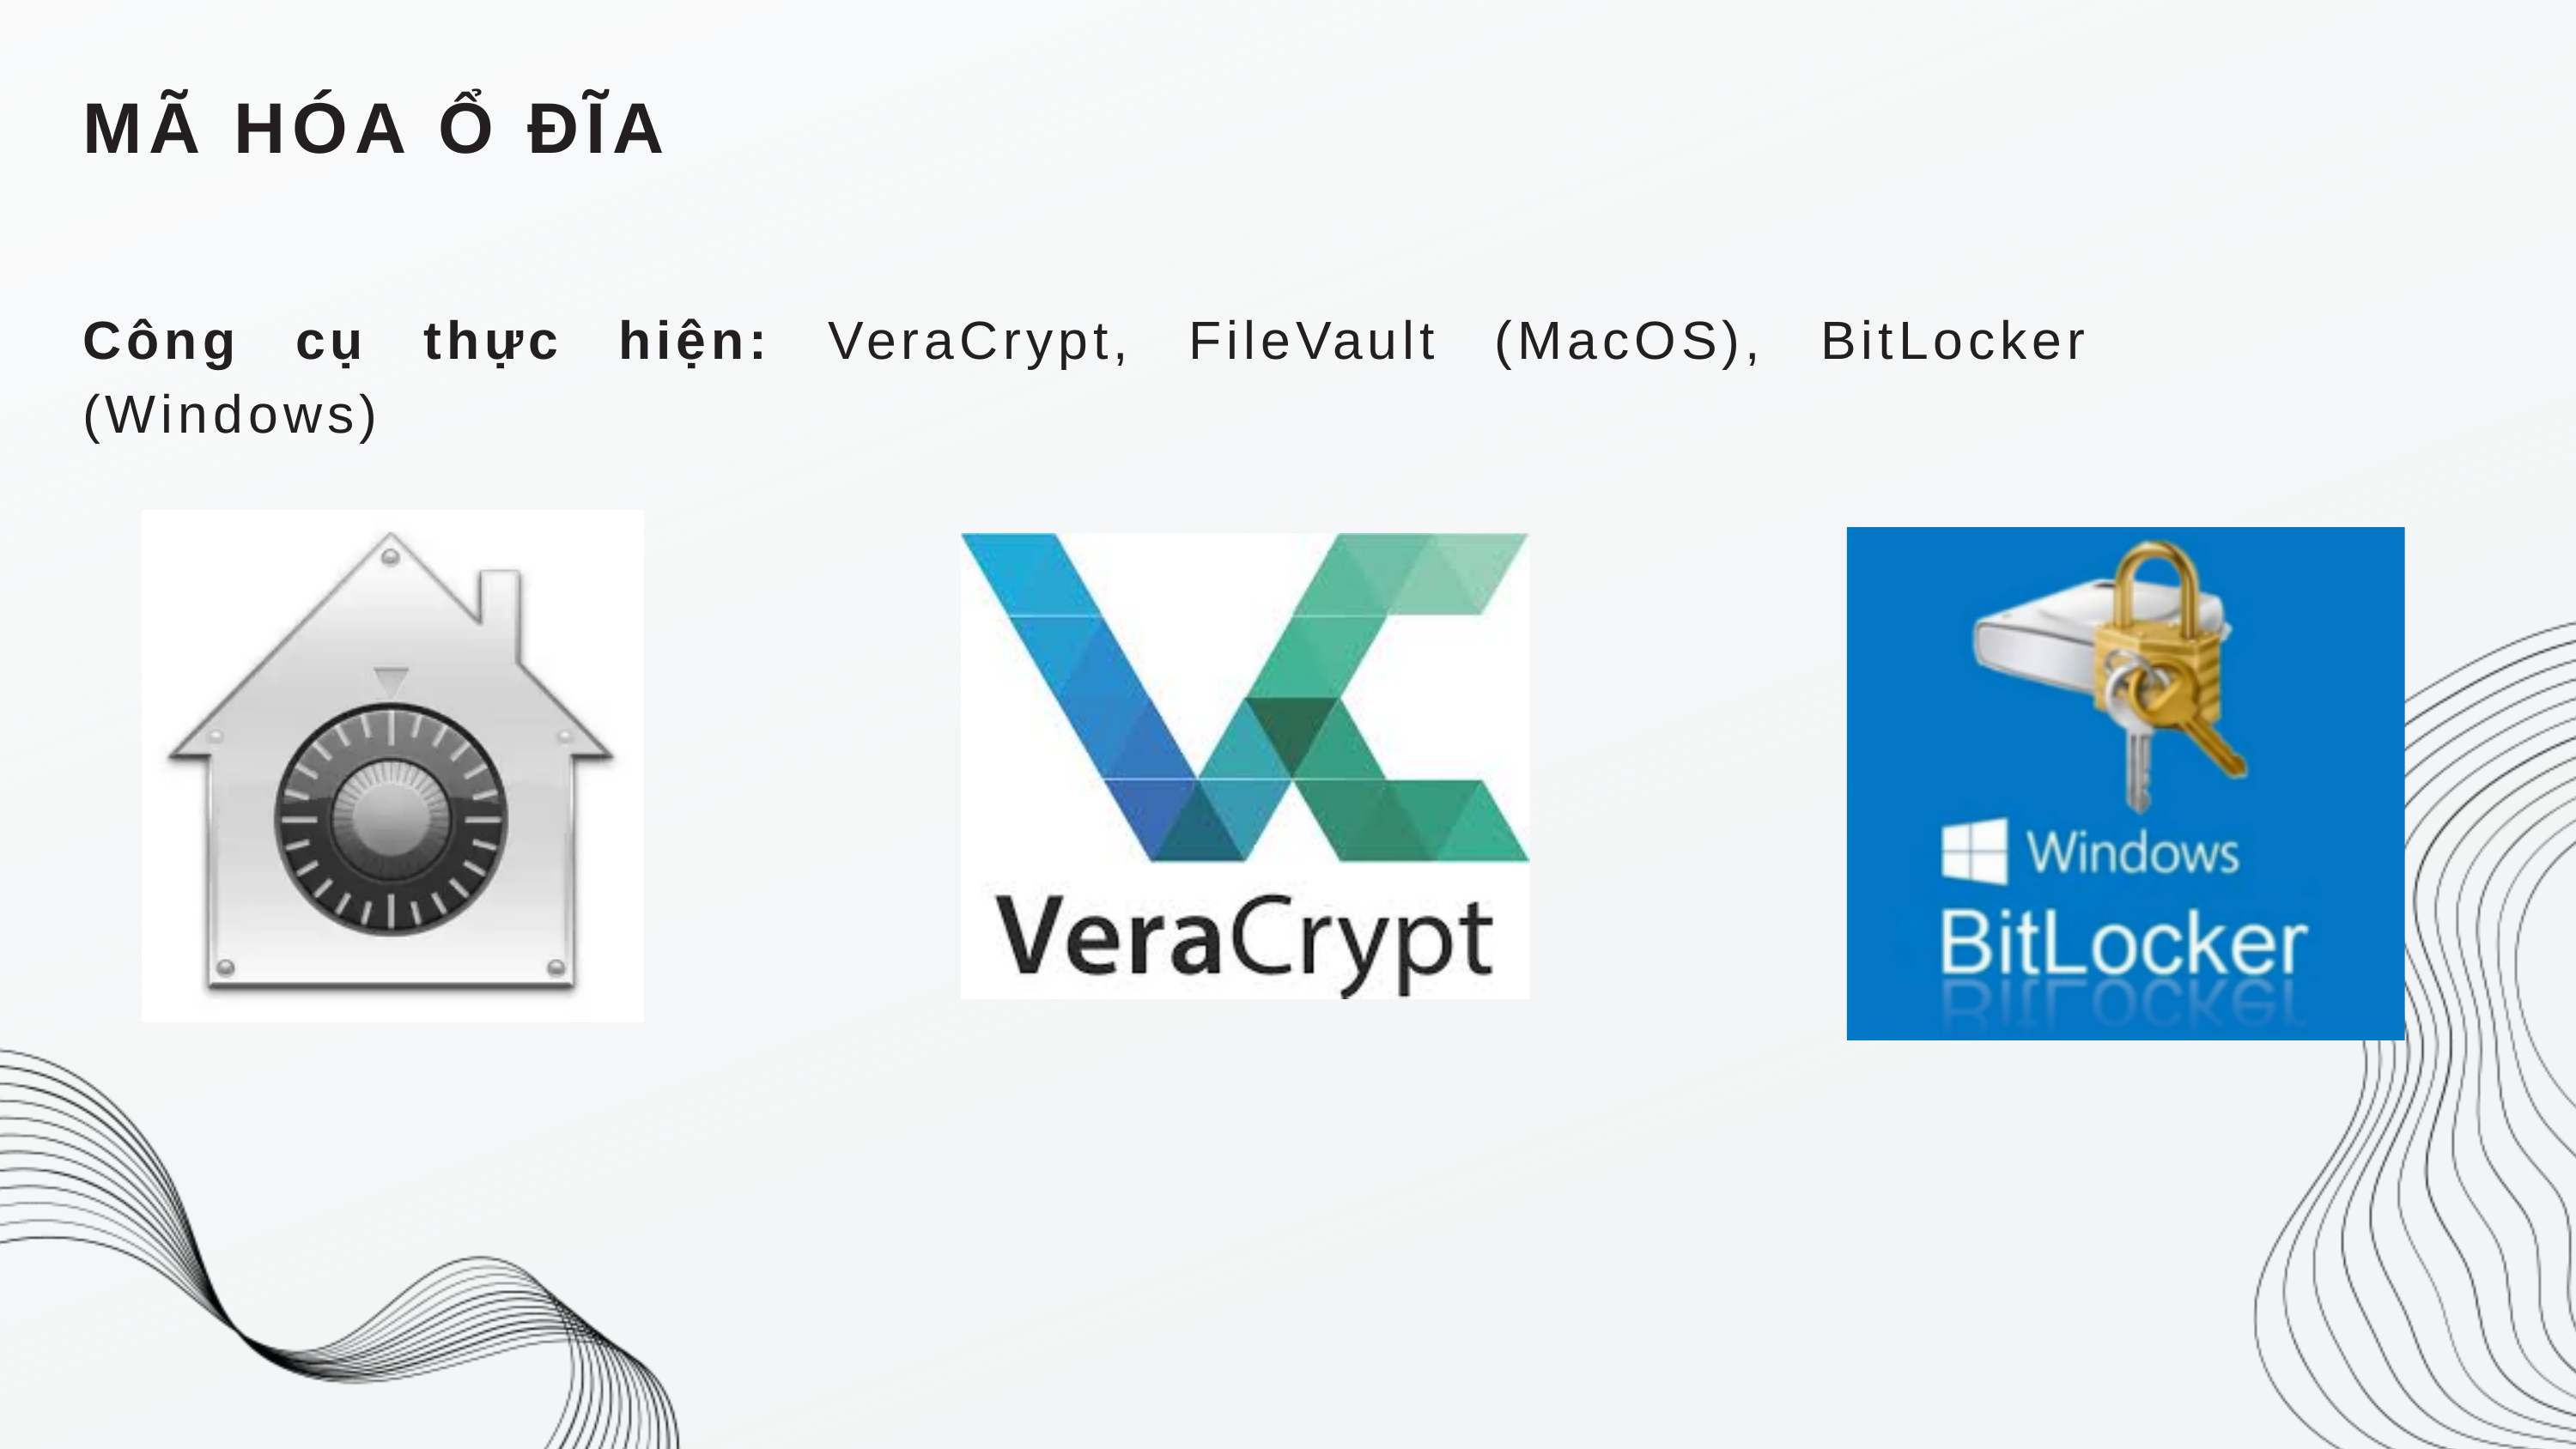

MÃ HÓA Ổ ĐĨA
Công cụ thực hiện: VeraCrypt, FileVault (MacOS), BitLocker (Windows)